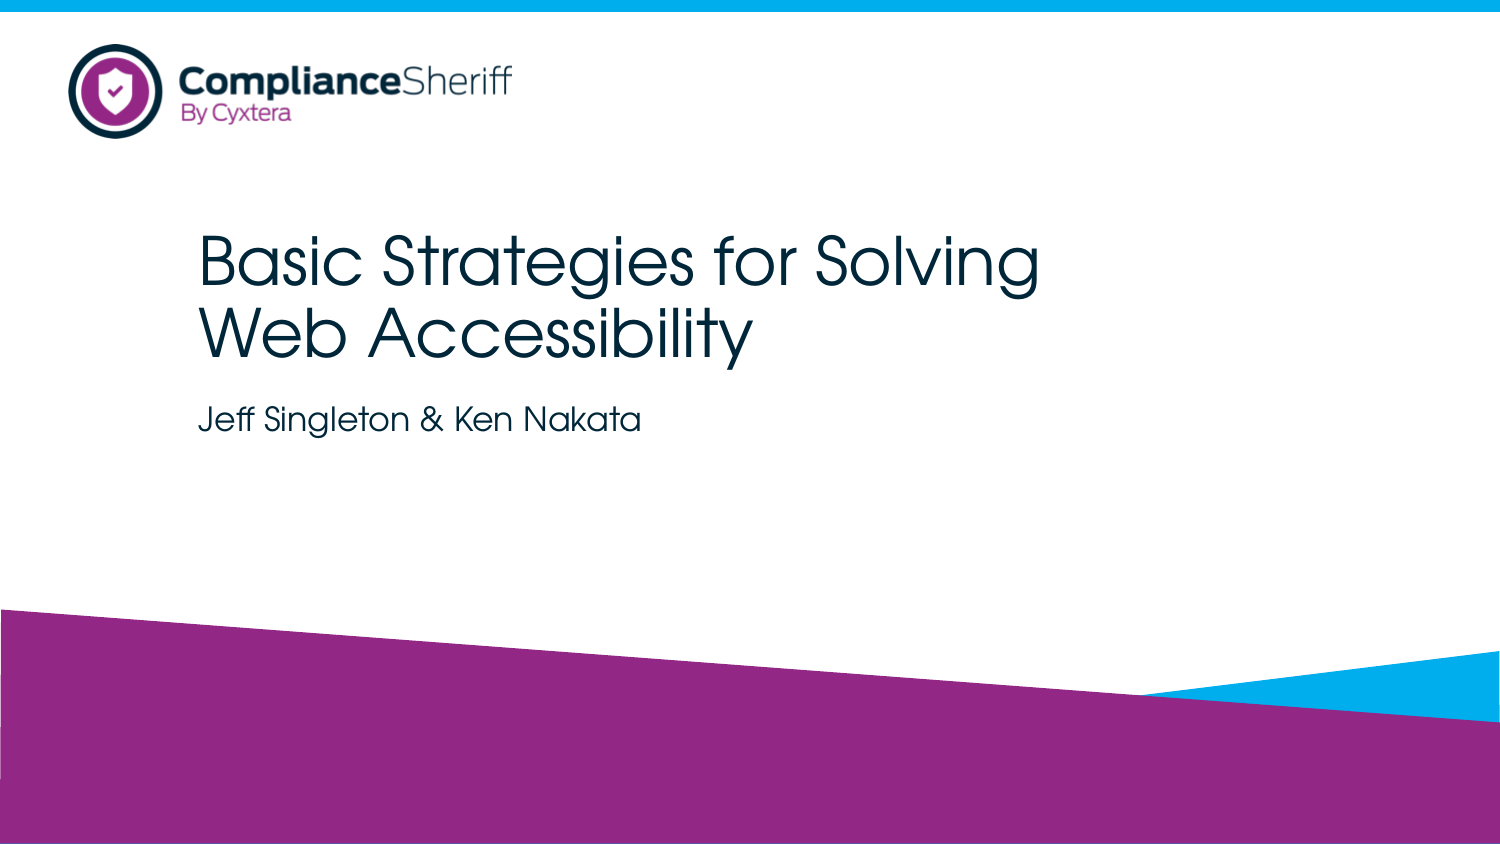

Basic Strategies for Solving Web Accessibility
Jeff Singleton & Ken Nakata